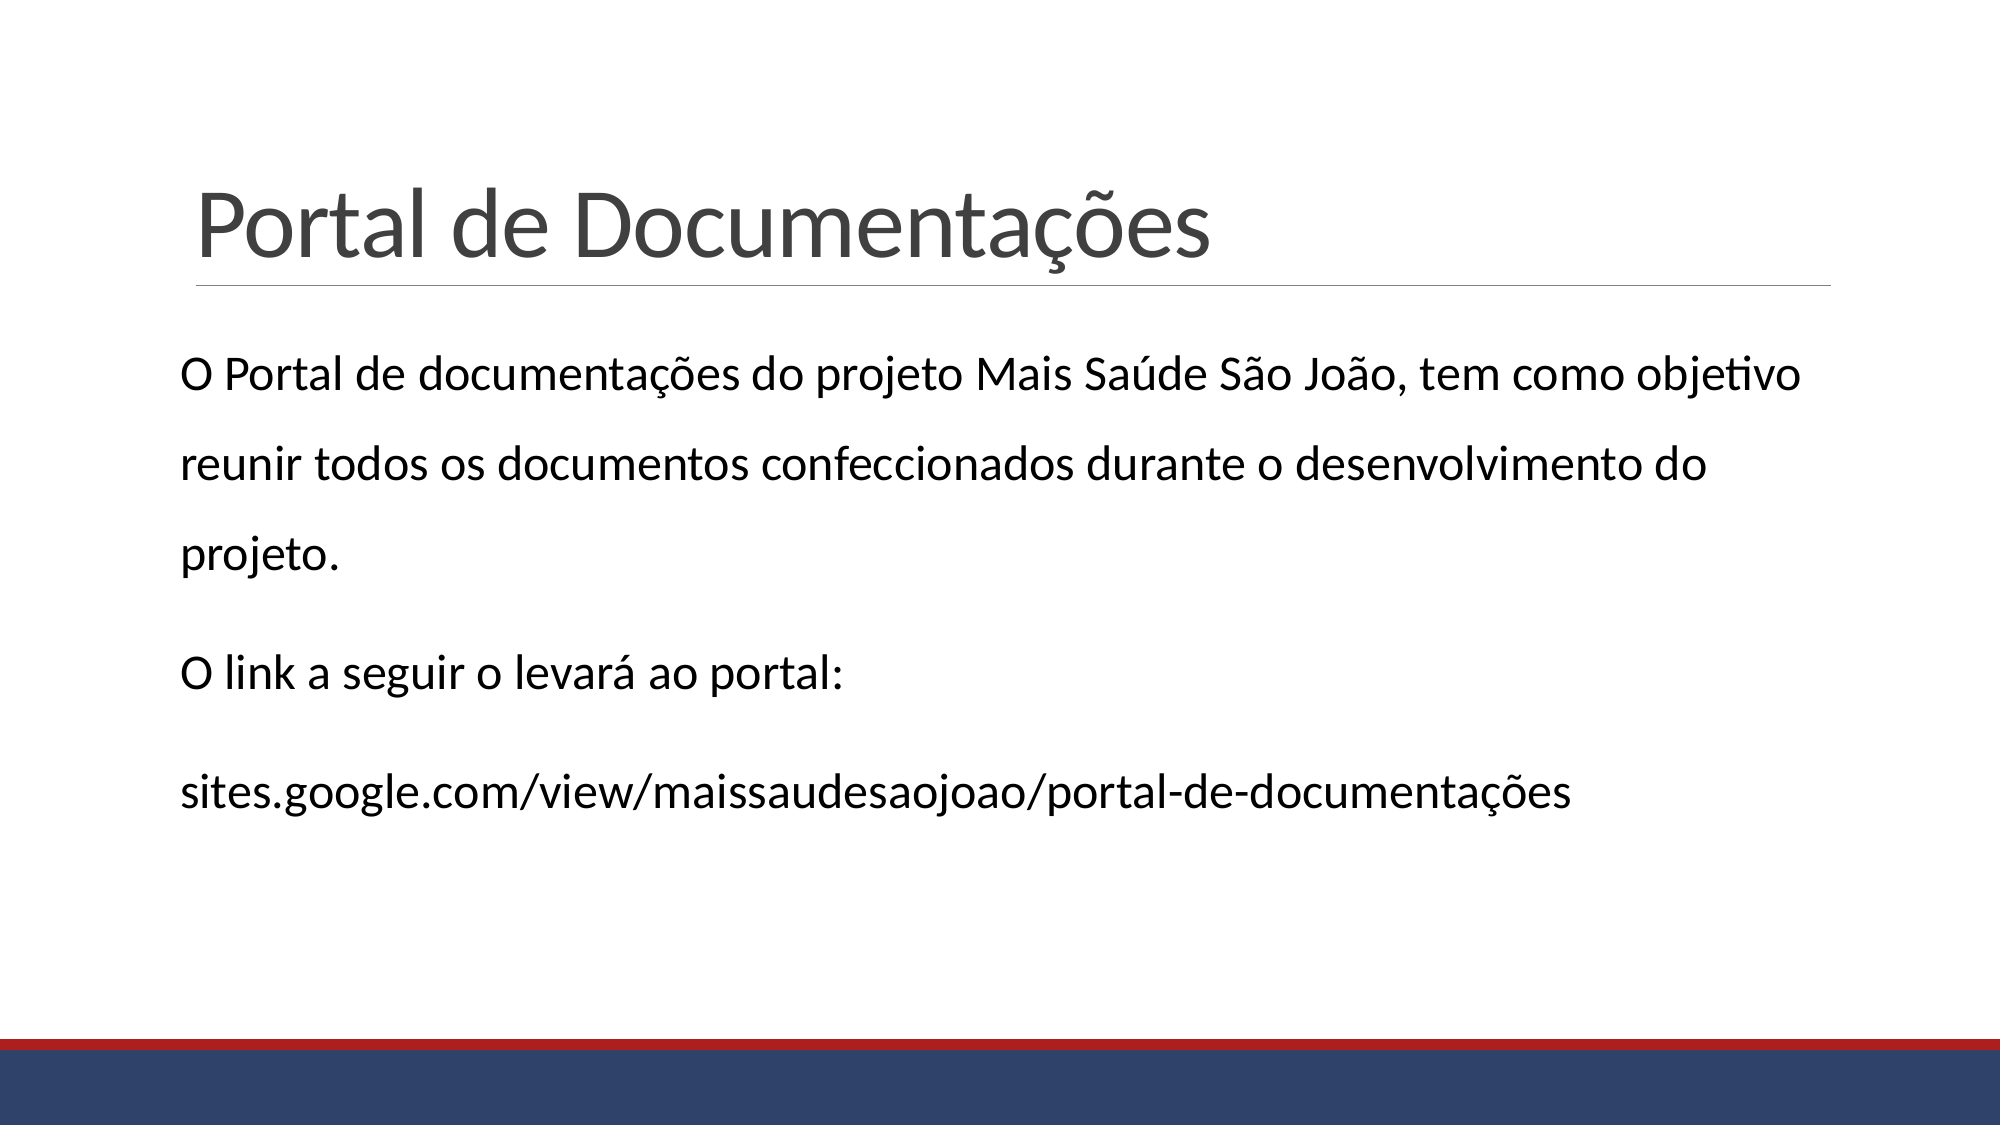

# Portal de Documentações
O Portal de documentações do projeto Mais Saúde São João, tem como objetivo reunir todos os documentos confeccionados durante o desenvolvimento do projeto.
O link a seguir o levará ao portal:
sites.google.com/view/maissaudesaojoao/portal-de-documentações